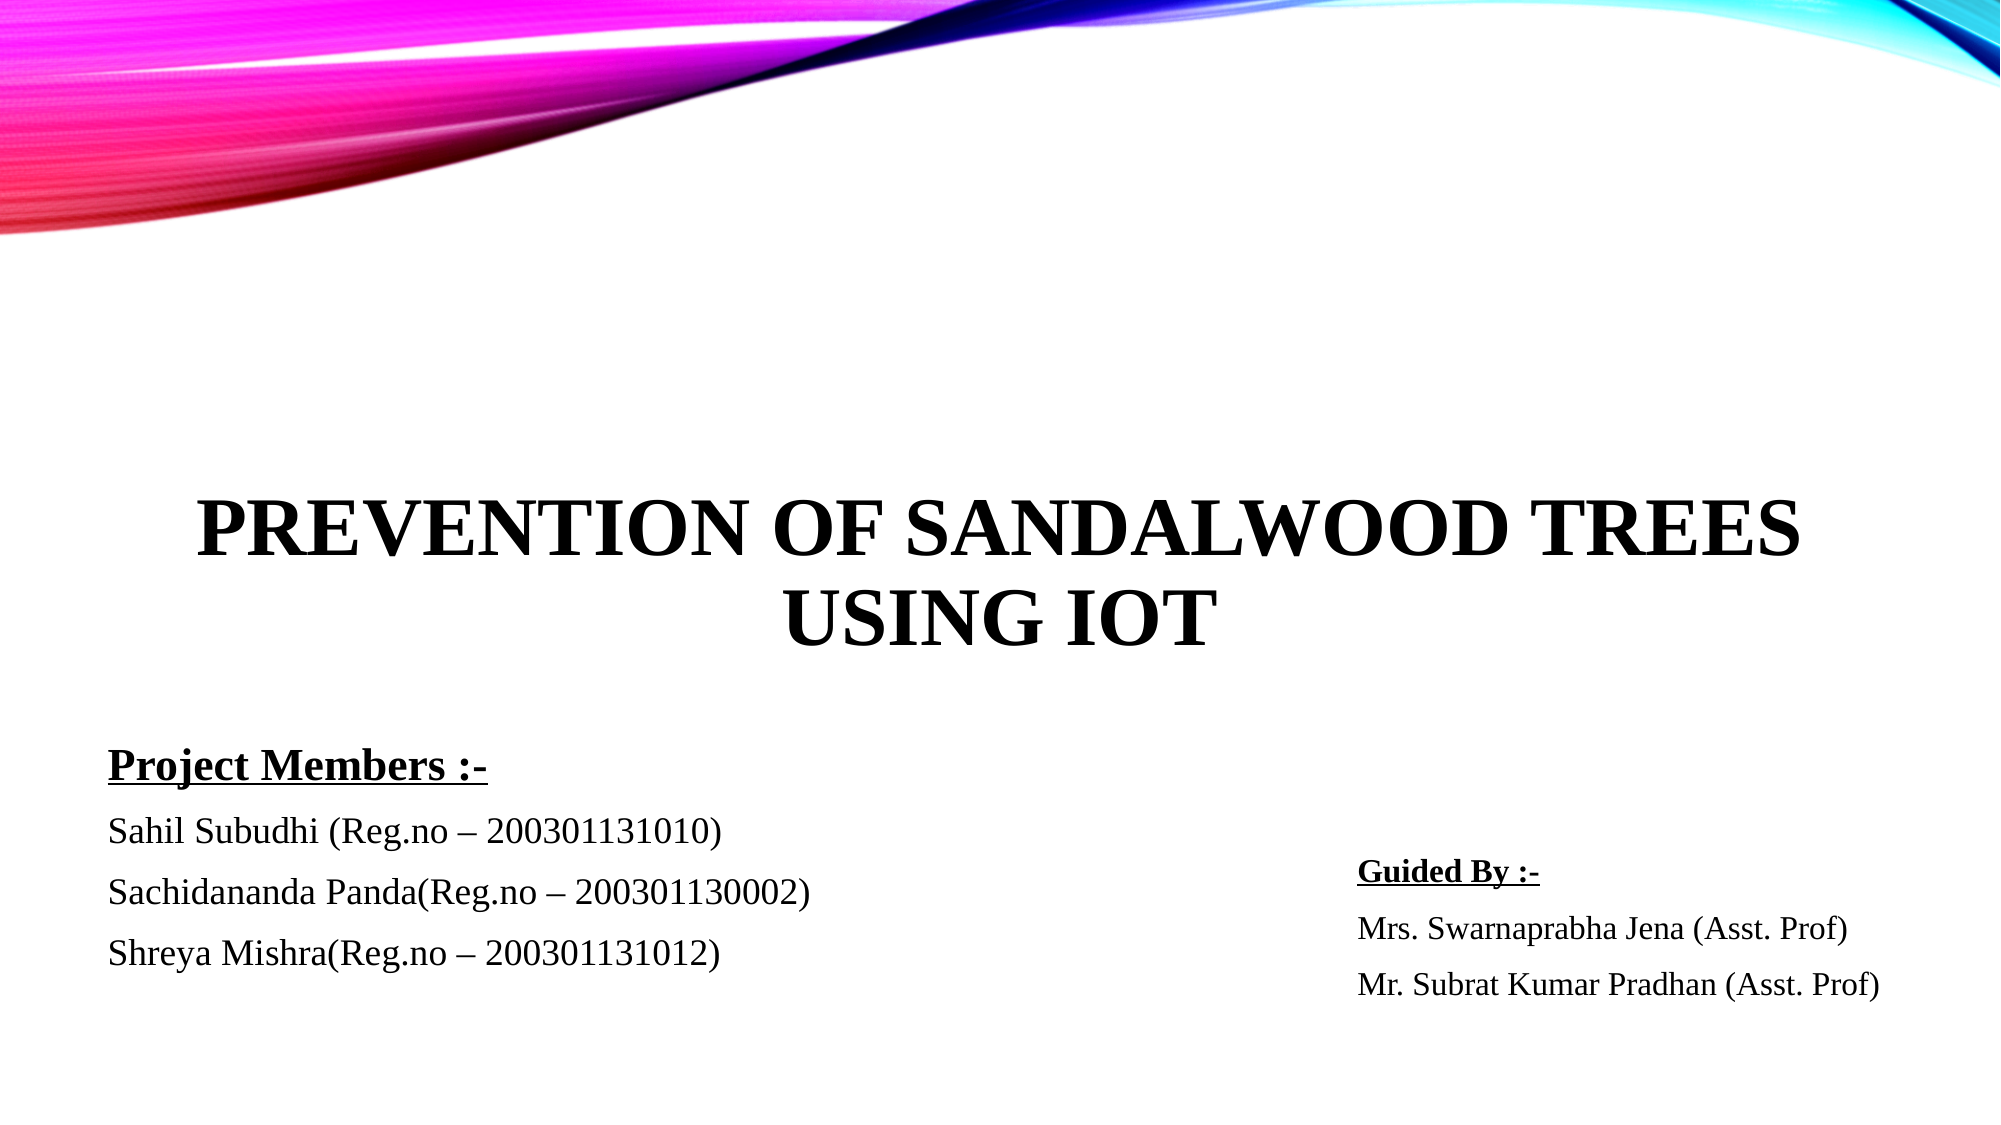

# Prevention of sandalwood trees using IOT
Project Members :-
Sahil Subudhi (Reg.no – 200301131010)
Sachidananda Panda(Reg.no – 200301130002)
Shreya Mishra(Reg.no – 200301131012)
Guided By :-
Mrs. Swarnaprabha Jena (Asst. Prof)
Mr. Subrat Kumar Pradhan (Asst. Prof)